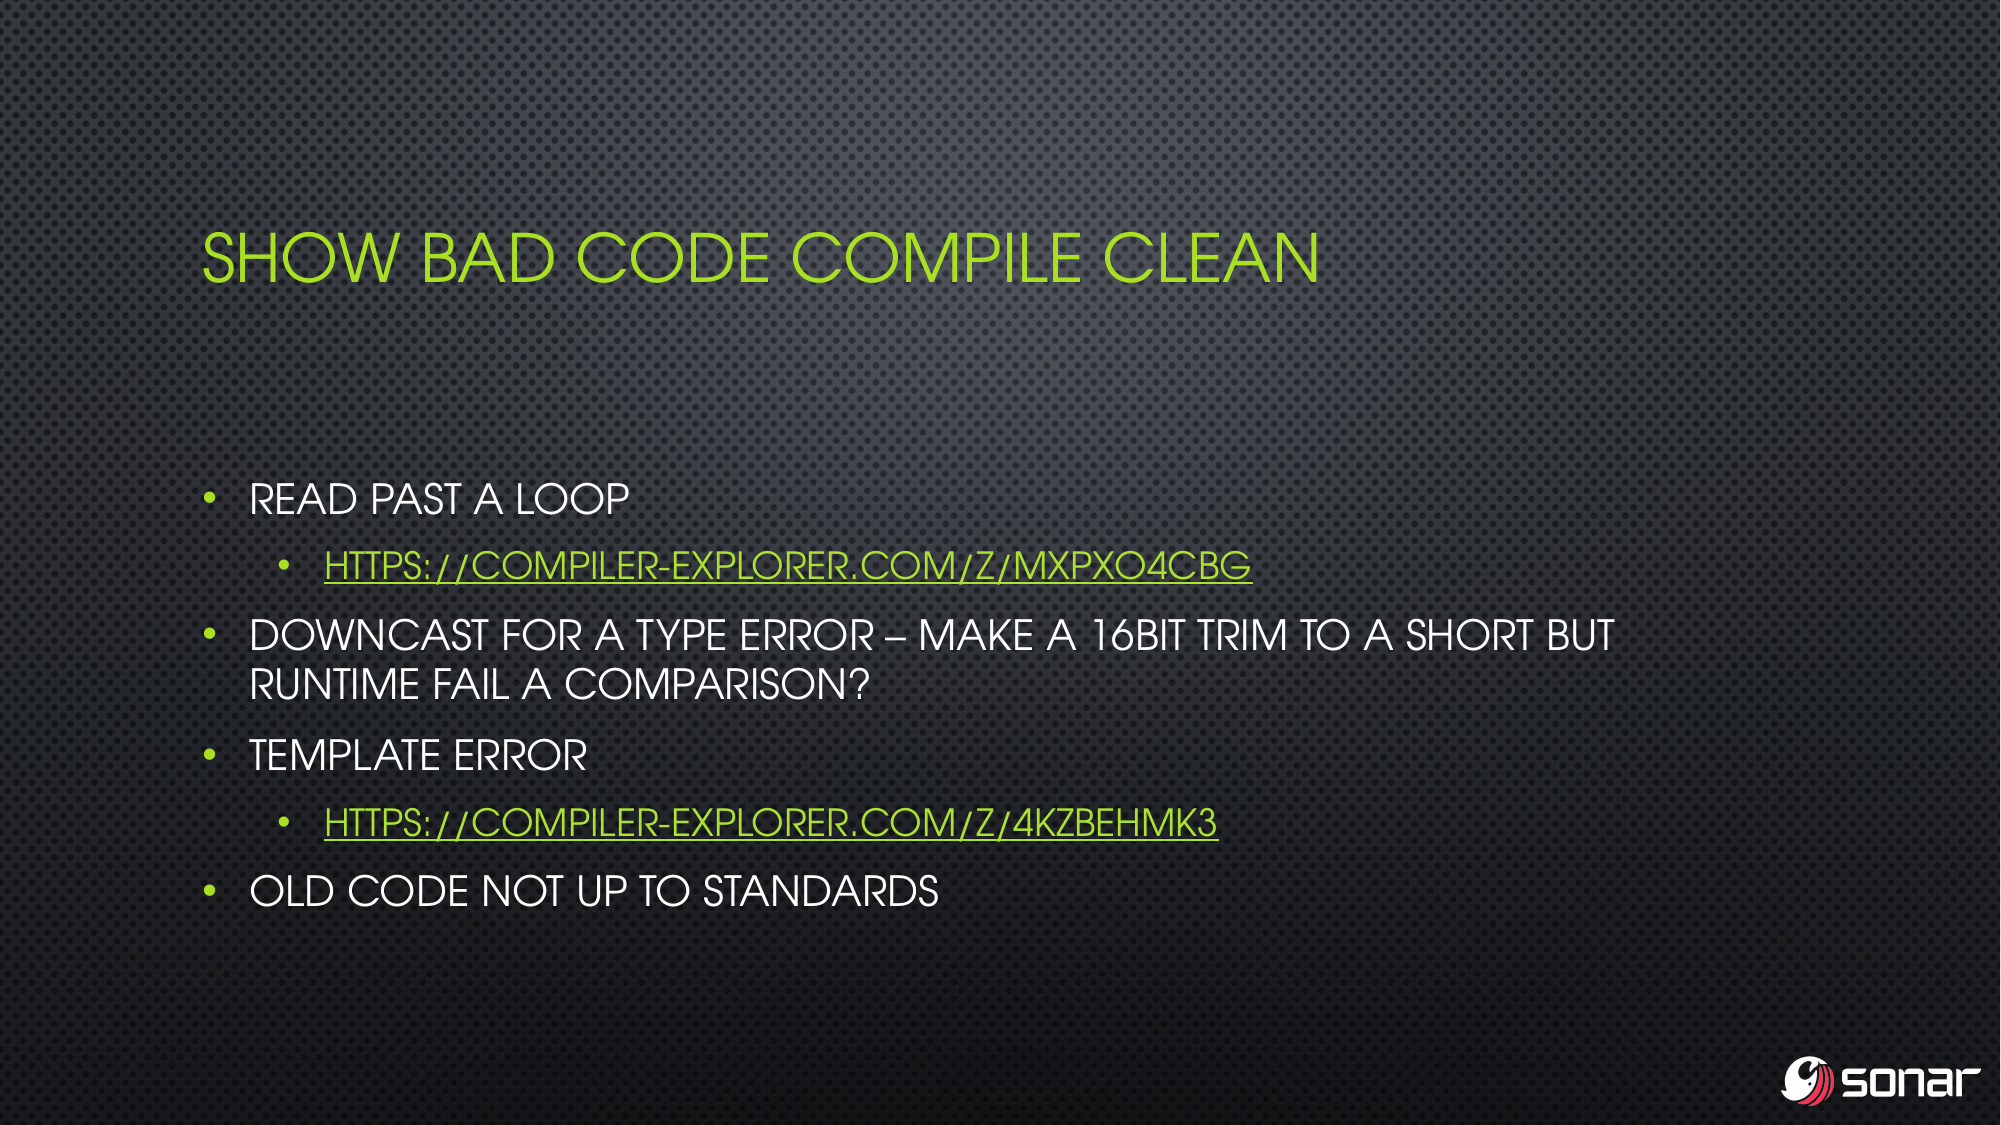

# Show bad code compile clean
Read past a loop
https://compiler-explorer.com/z/MxPxo4cbG
Downcast for a type error – make a 16bit trim to a short but runtime fail a comparison?
Template Error
https://compiler-explorer.com/z/4KzbEhMK3
Old code not up to standards